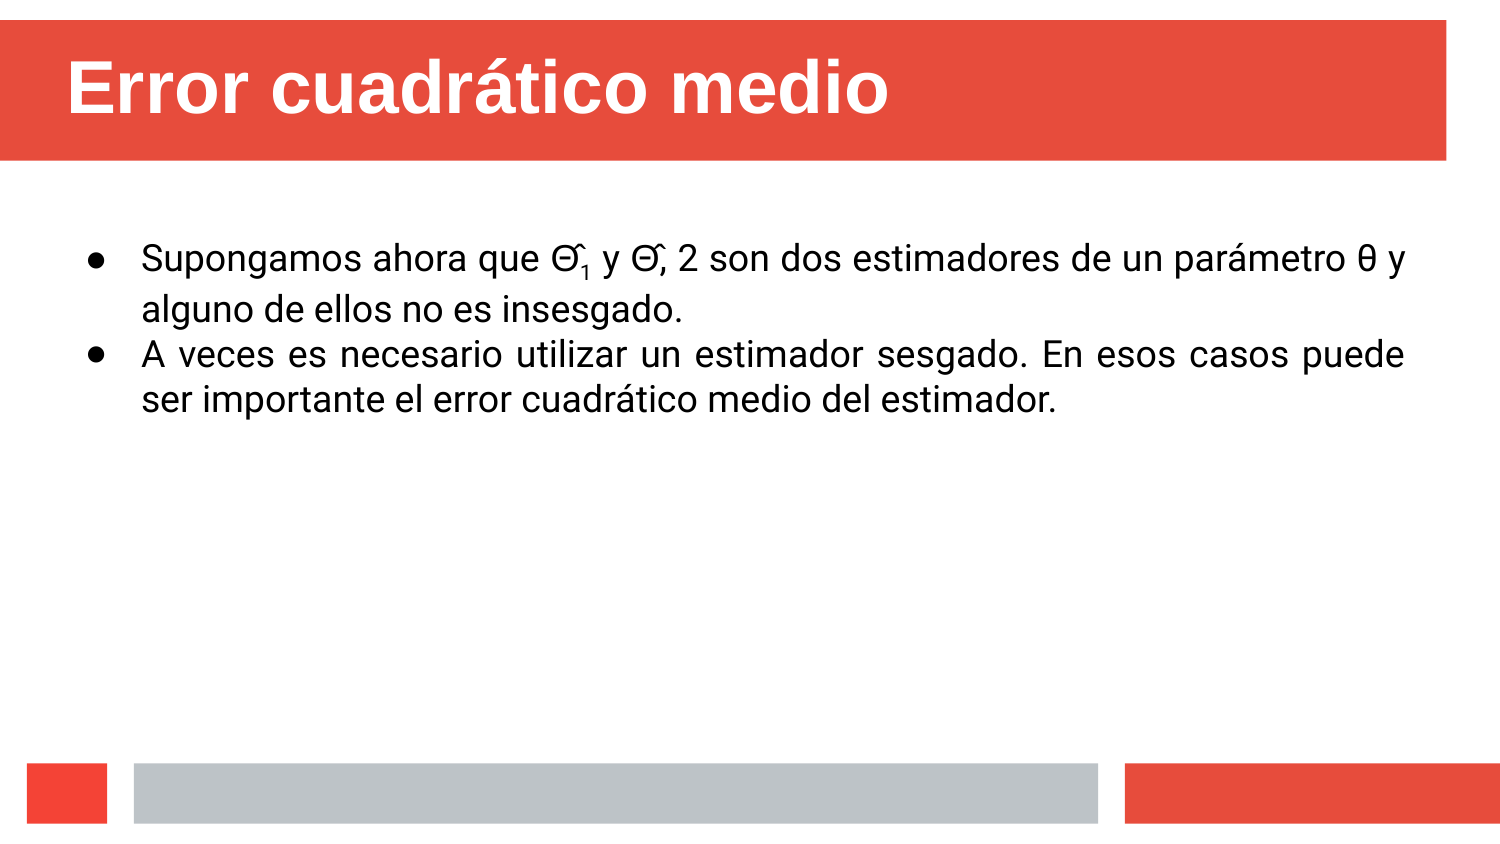

# Error cuadrático medio
Supongamos ahora que Θ̂1 y Θ̂, 2 son dos estimadores de un parámetro θ y alguno de ellos no es insesgado.
A veces es necesario utilizar un estimador sesgado. En esos casos puede ser importante el error cuadrático medio del estimador.